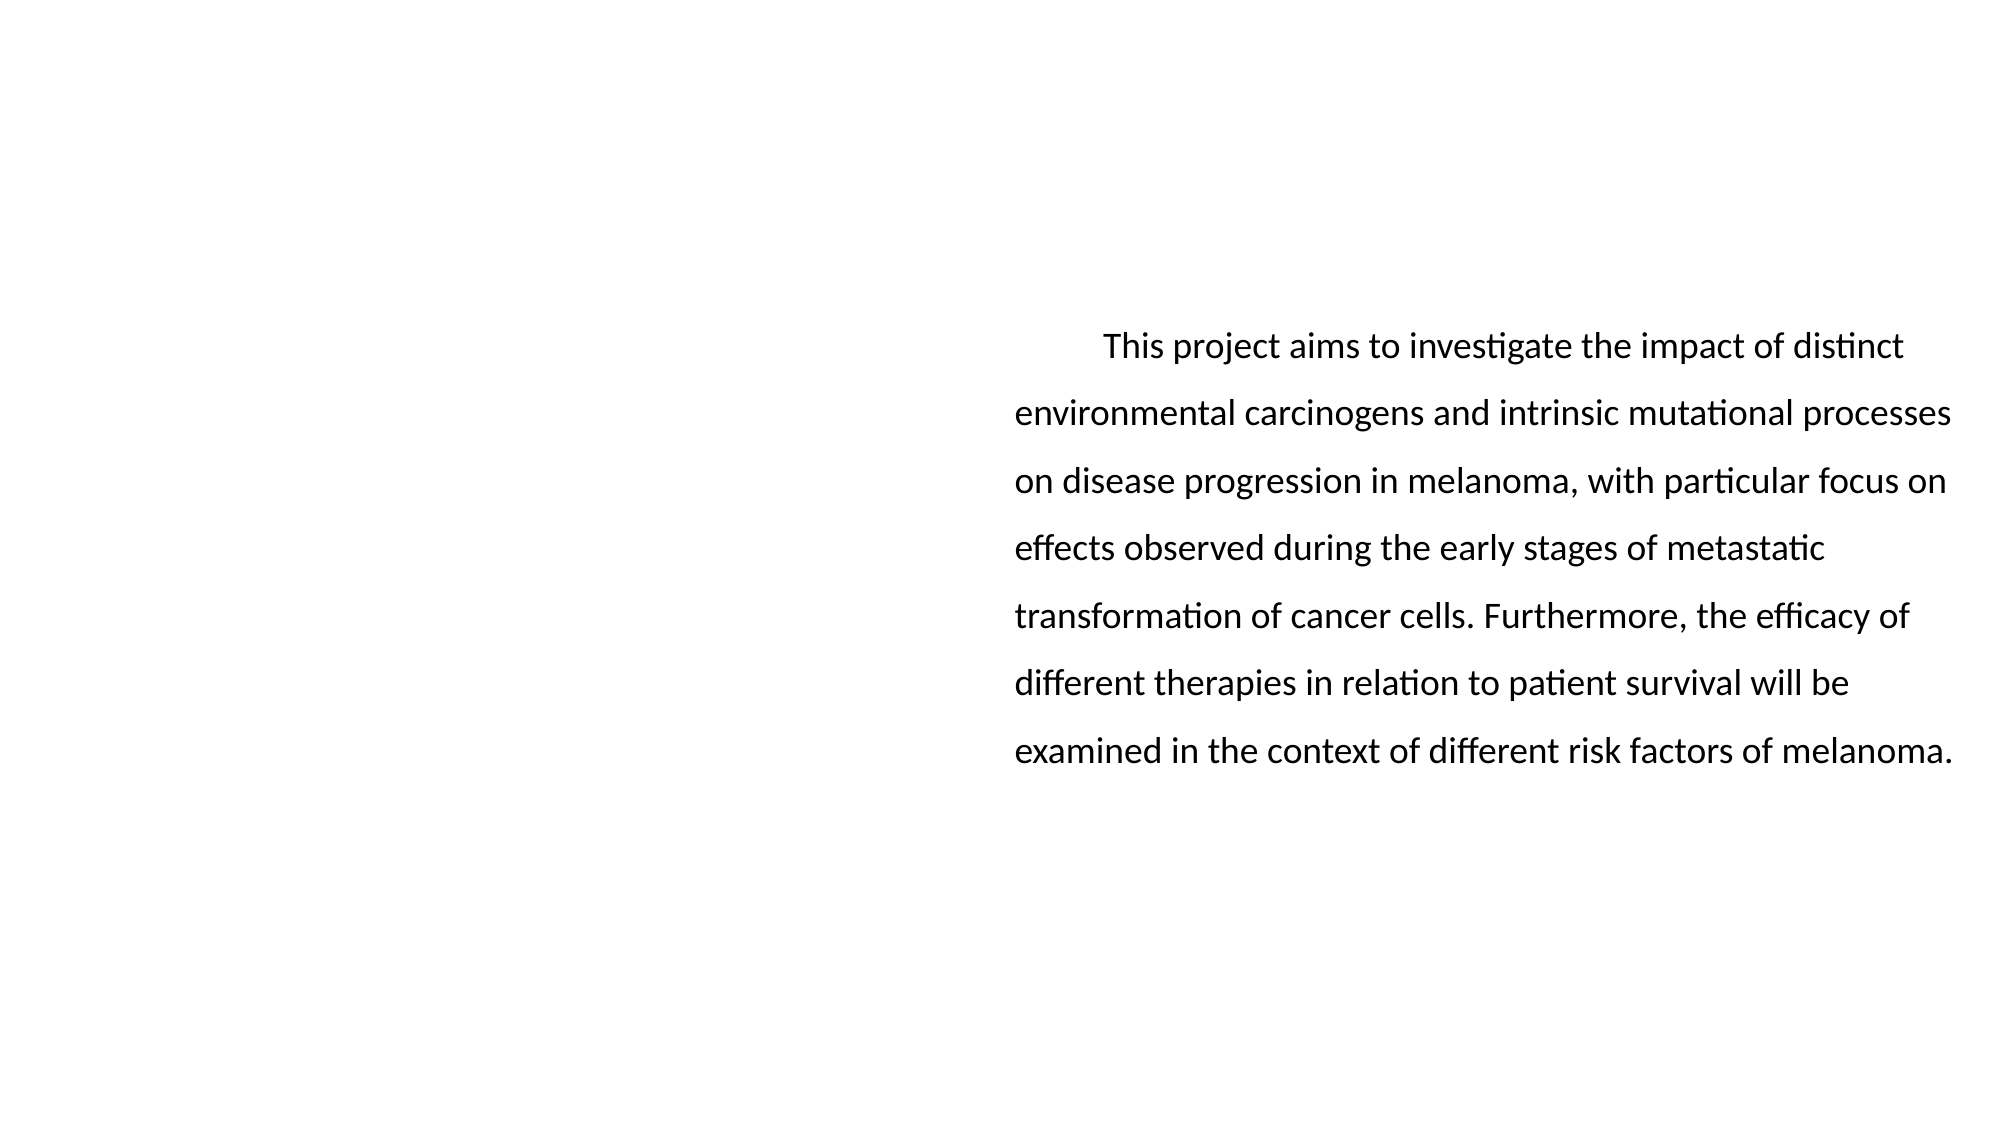

#
This project aims to investigate the impact of distinct environmental carcinogens and intrinsic mutational processes on disease progression in melanoma, with particular focus on effects observed during the early stages of metastatic transformation of cancer cells. Furthermore, the efficacy of different therapies in relation to patient survival will be examined in the context of different risk factors of melanoma.